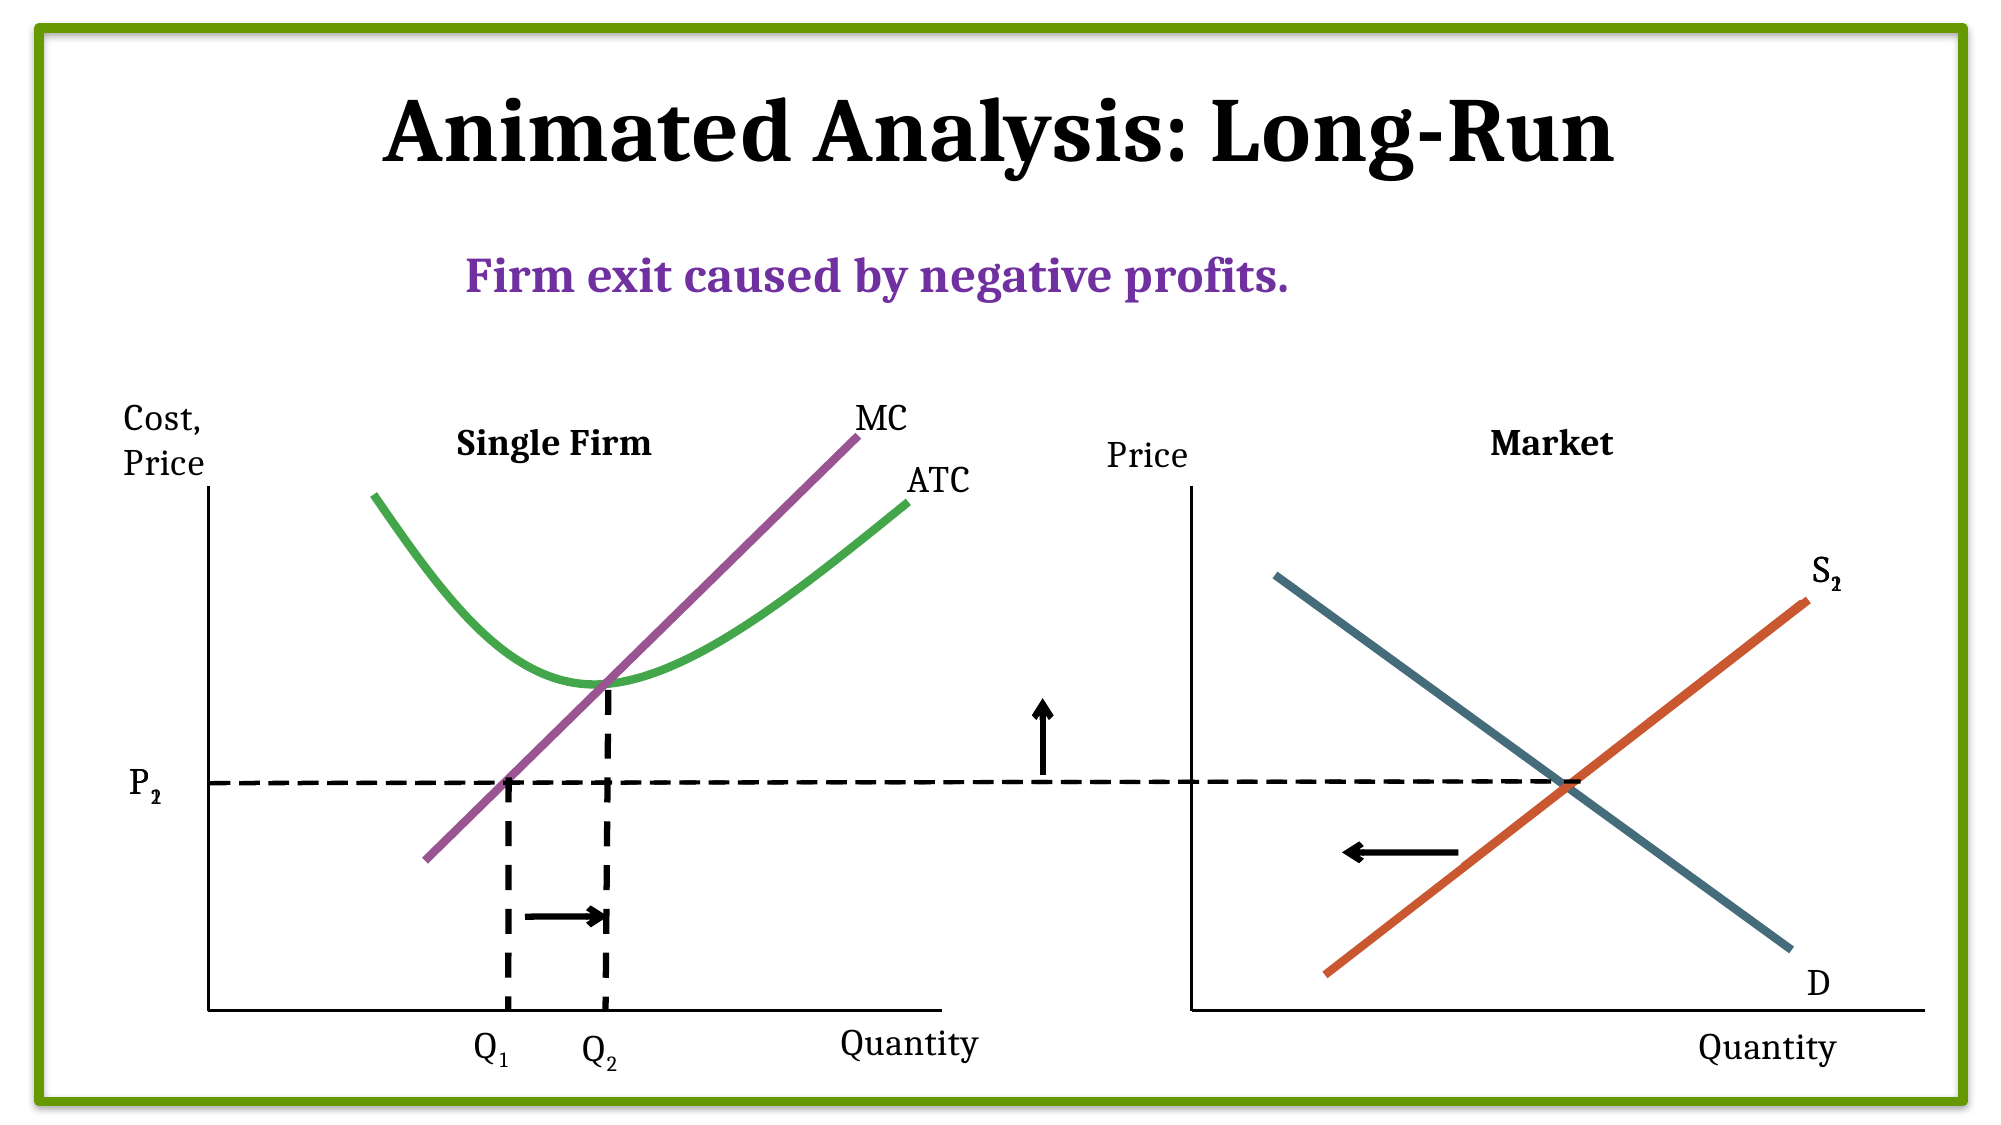

Animated Analysis: Long-Run
Firm exit caused by negative profits.
Cost, Price
MC
ATC

Single Firm
Market
Price
S1
D
S2
Q2
P2
P1
Q1
Quantity
Quantity